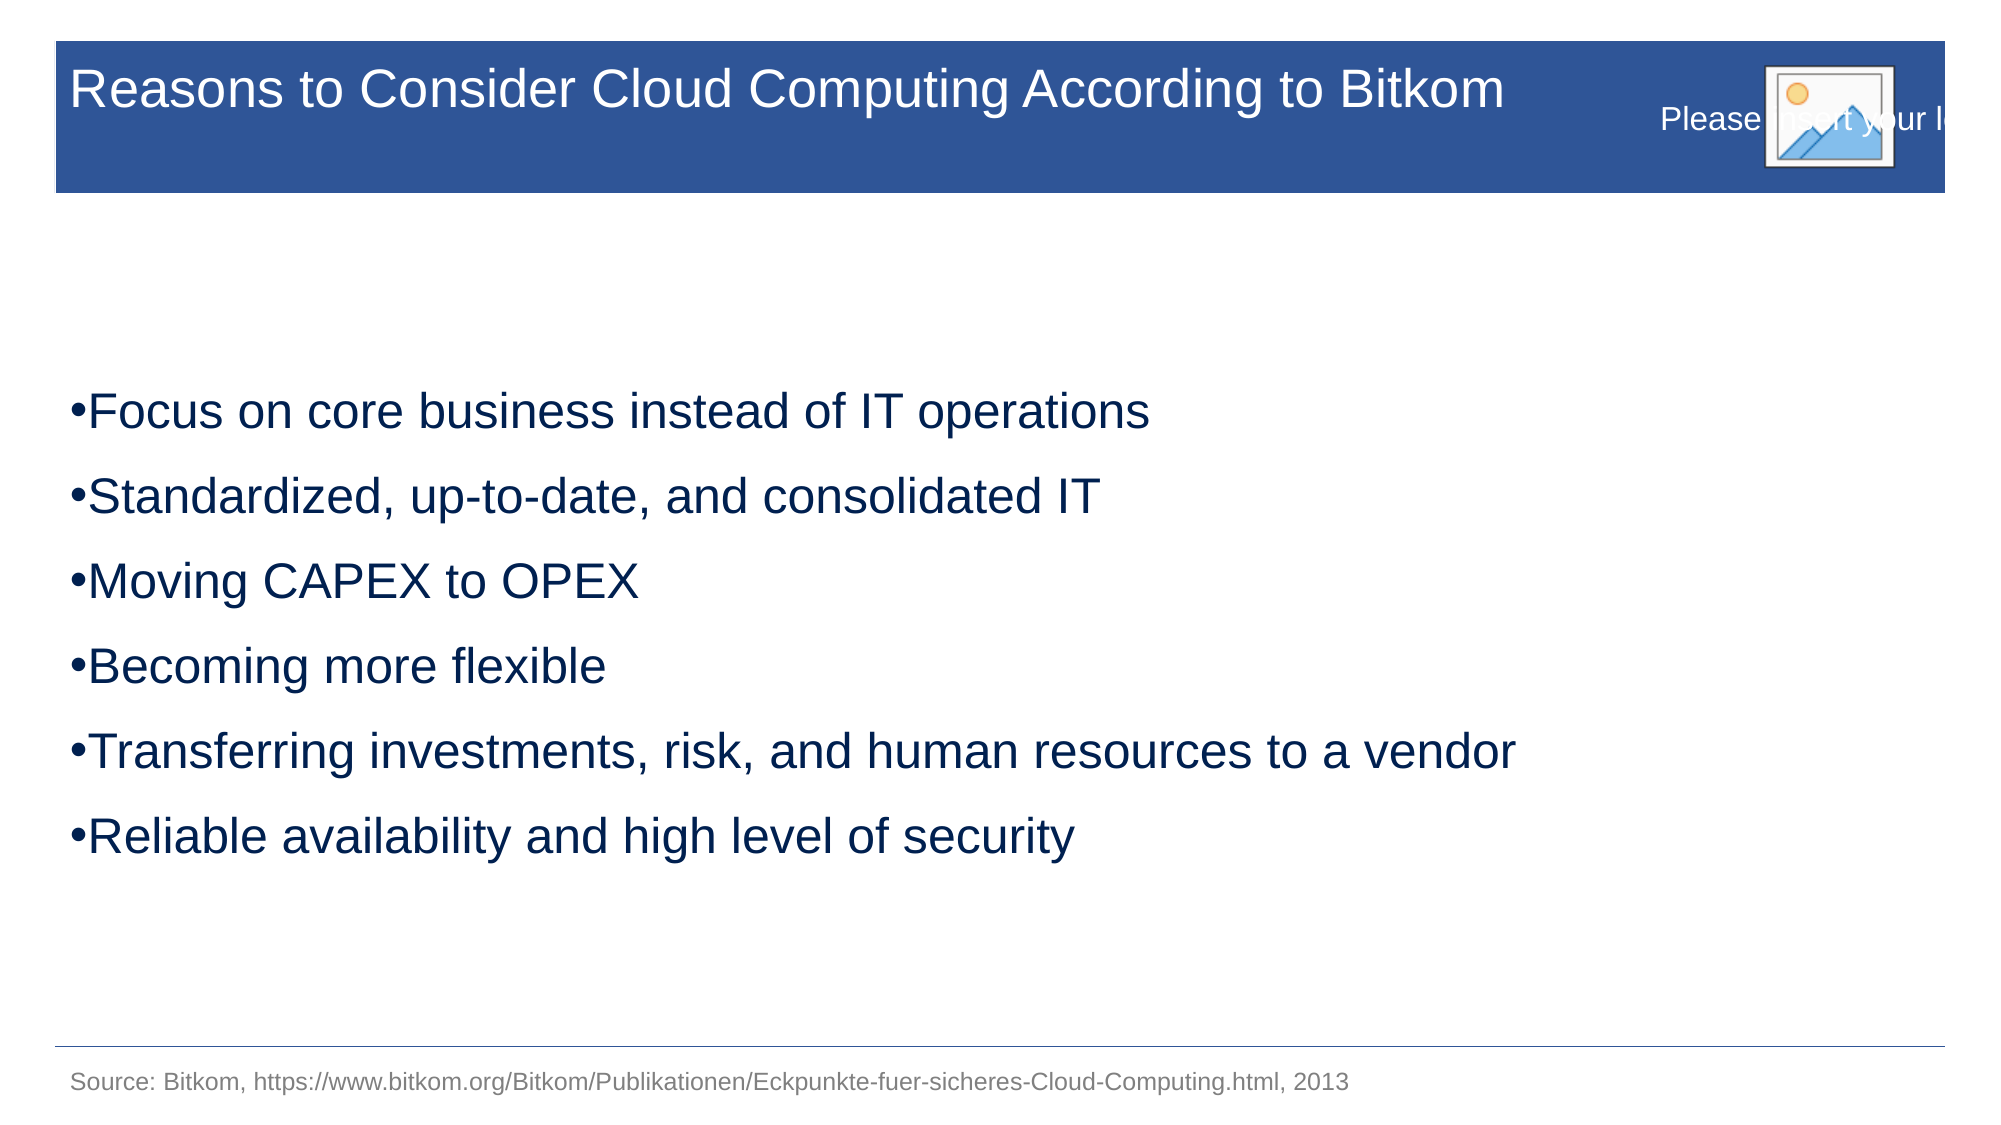

# Reasons to Consider Cloud Computing According to Bitkom

Focus on core business instead of IT operations
Standardized, up-to-date, and consolidated IT
Moving CAPEX to OPEX
Becoming more flexible
Transferring investments, risk, and human resources to a vendor
Reliable availability and high level of security
Source: Bitkom, https://www.bitkom.org/Bitkom/Publikationen/Eckpunkte-fuer-sicheres-Cloud-Computing.html, 2013